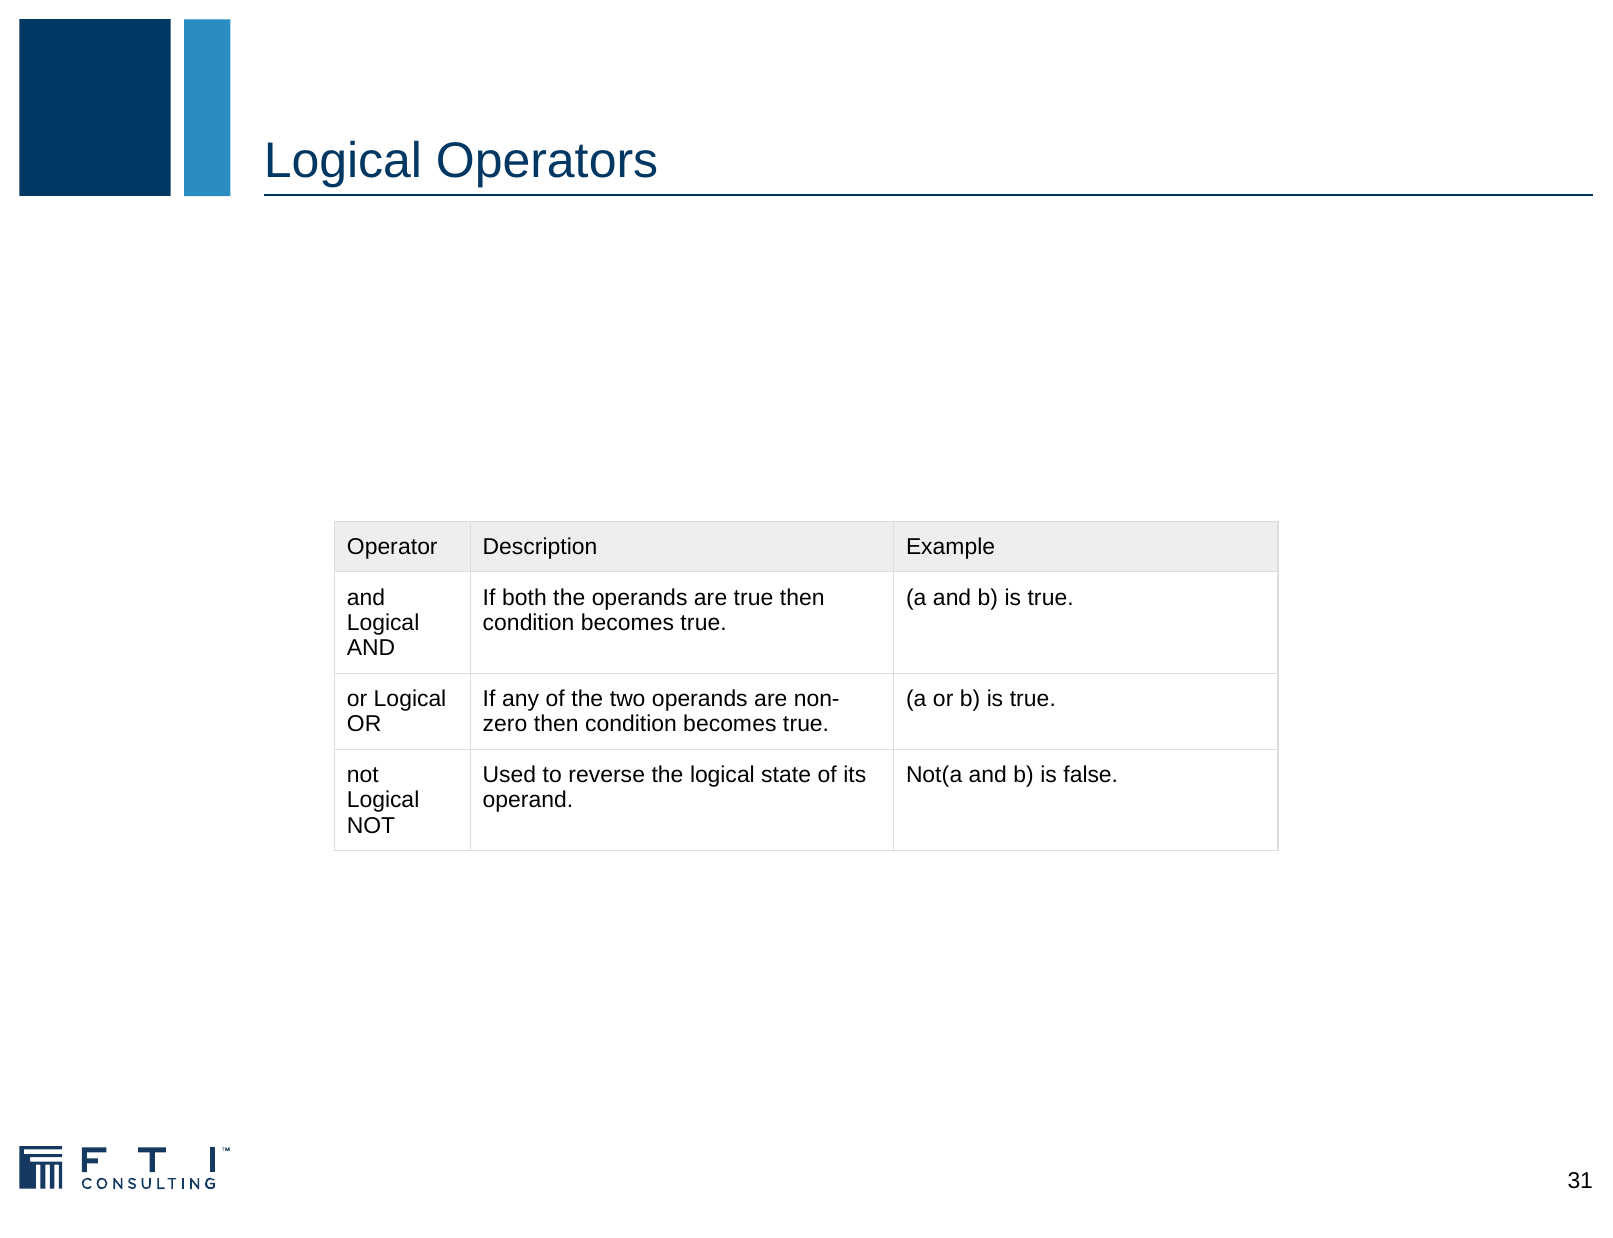

# Logical Operators

| Operator | Description | Example |
| --- | --- | --- |
| and Logical AND | If both the operands are true then condition becomes true. | (a and b) is true. |
| or Logical OR | If any of the two operands are non-zero then condition becomes true. | (a or b) is true. |
| not Logical NOT | Used to reverse the logical state of its operand. | Not(a and b) is false. |
31